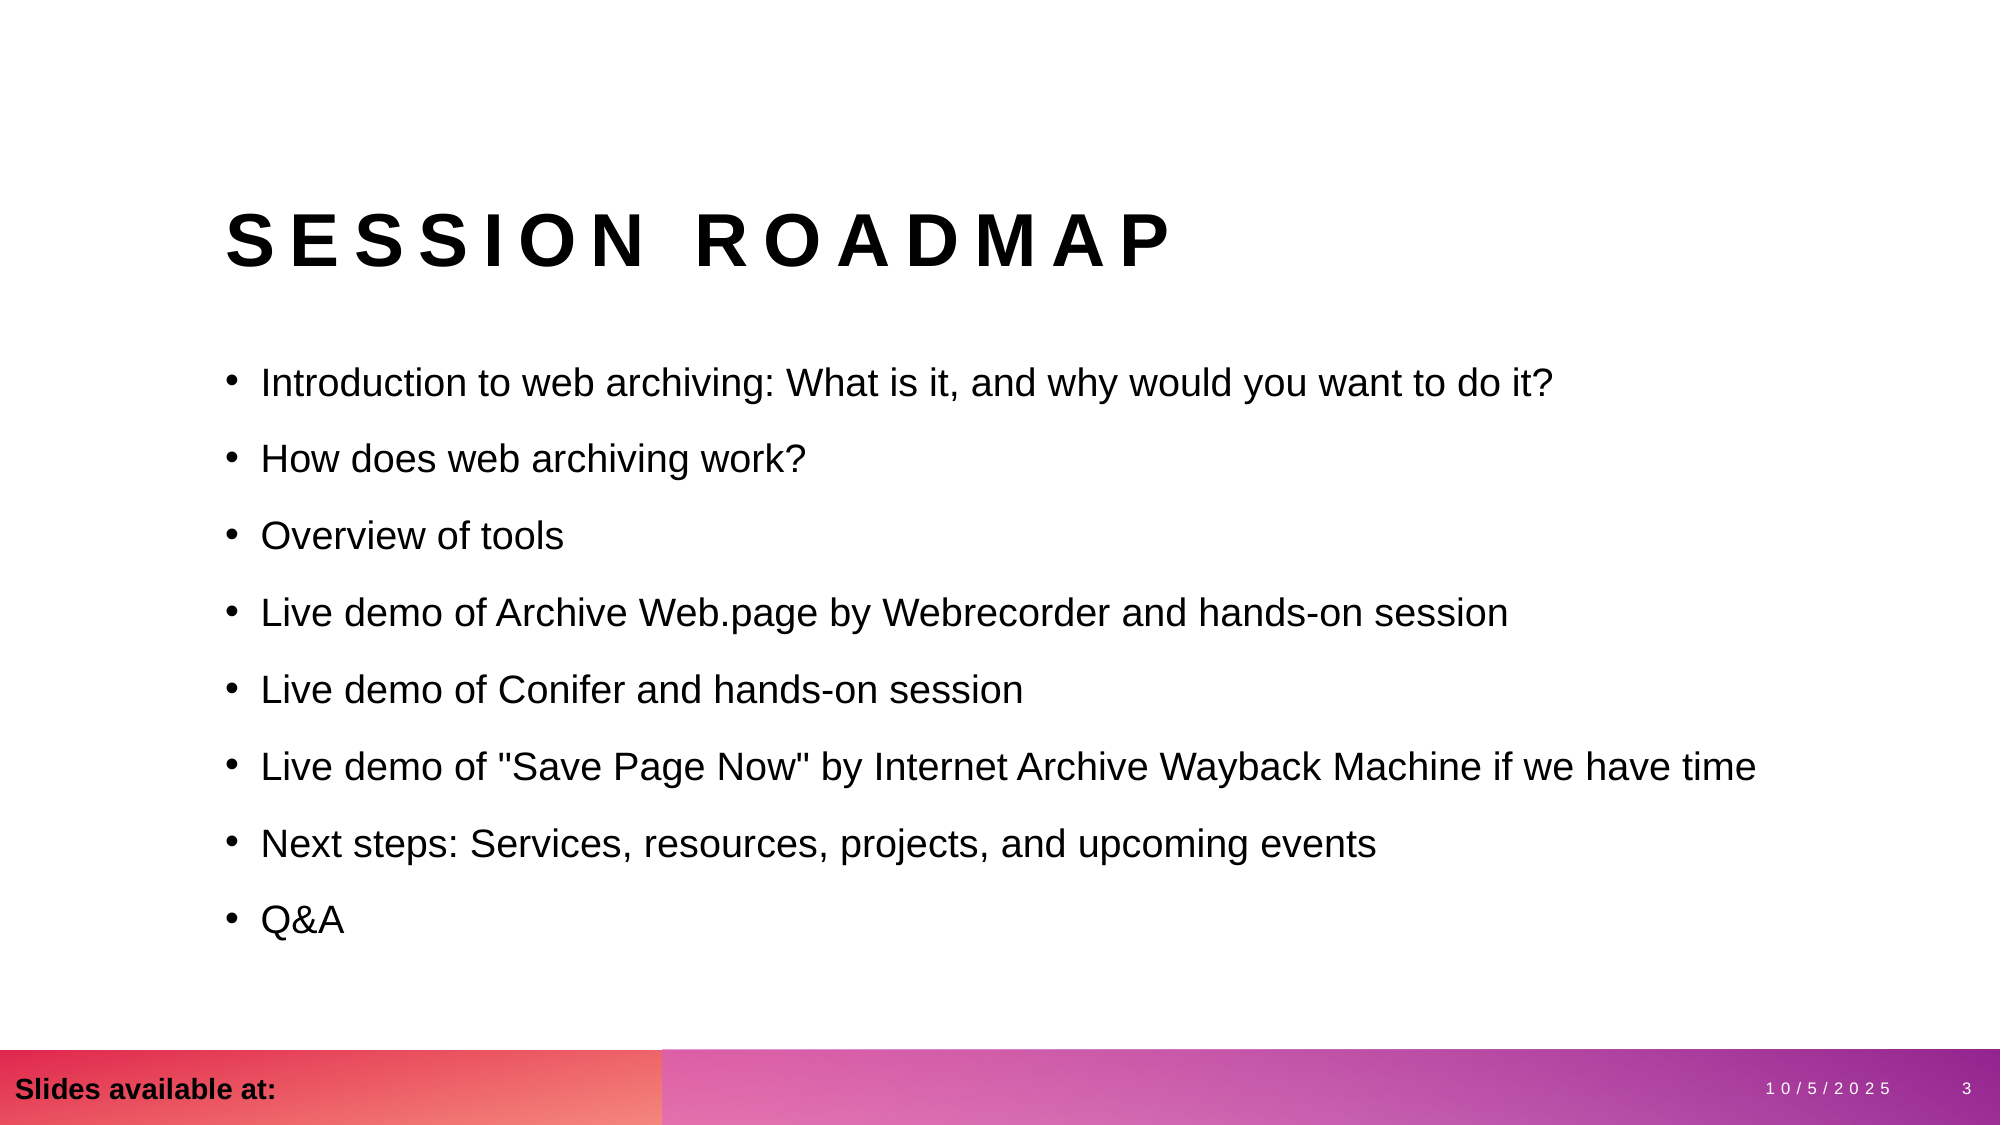

# Session Roadmap
Introduction to web archiving: What is it, and why would you want to do it?
How does web archiving work?
Overview of tools
Live demo of Archive Web.page by Webrecorder and hands-on session
Live demo of Conifer and hands-on session
Live demo of "Save Page Now" by Internet Archive Wayback Machine if we have time
Next steps: Services, resources, projects, and upcoming events
Q&A

Slides available at:
3
10/5/2025